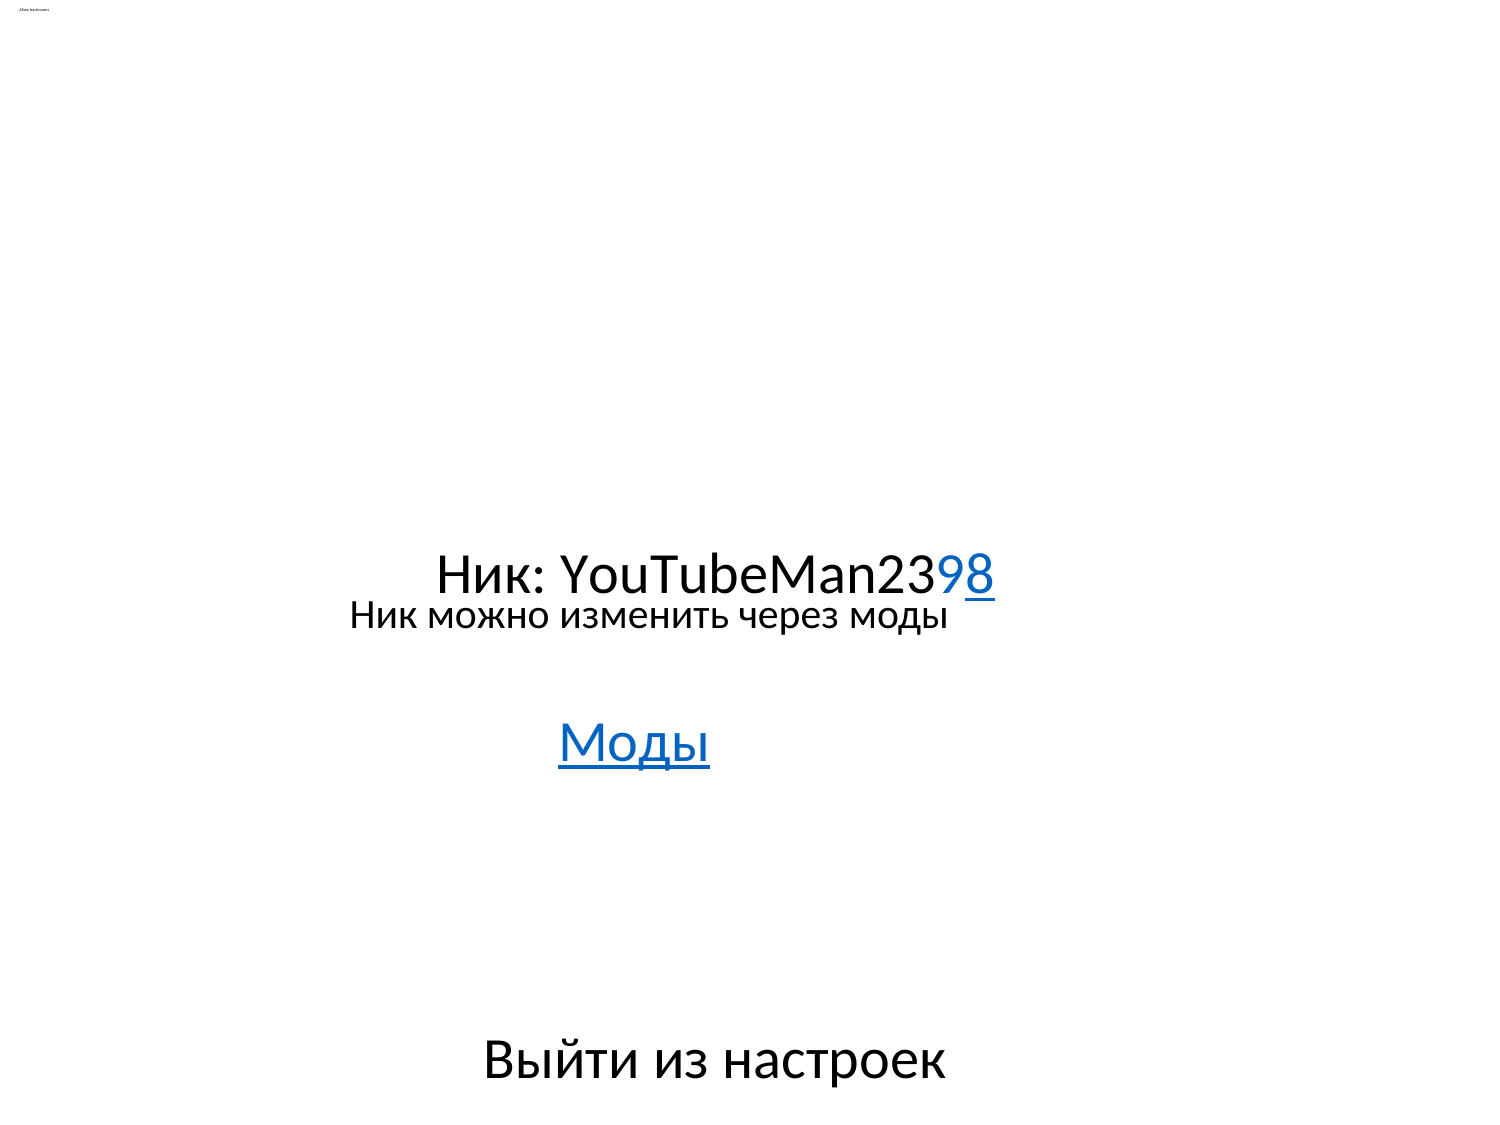

Allow backrooms
Ник: YouTubeMan2398
Ник можно изменить через моды
Моды
Выйти из настроек